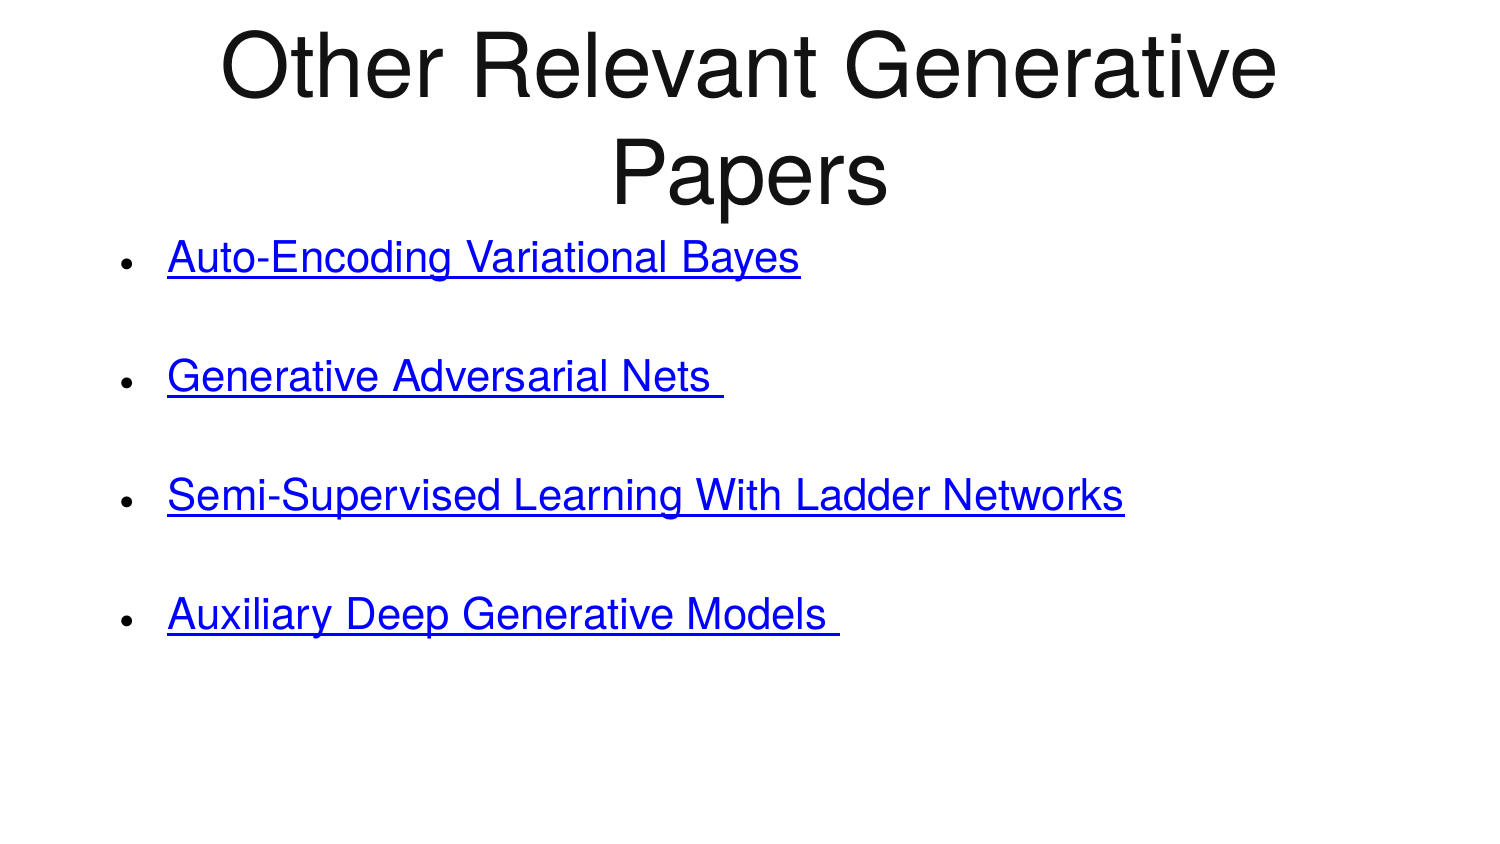

# Other Relevant Generative Papers
Auto-Encoding Variational Bayes
Generative Adversarial Nets
Semi-Supervised Learning With Ladder Networks
Auxiliary Deep Generative Models